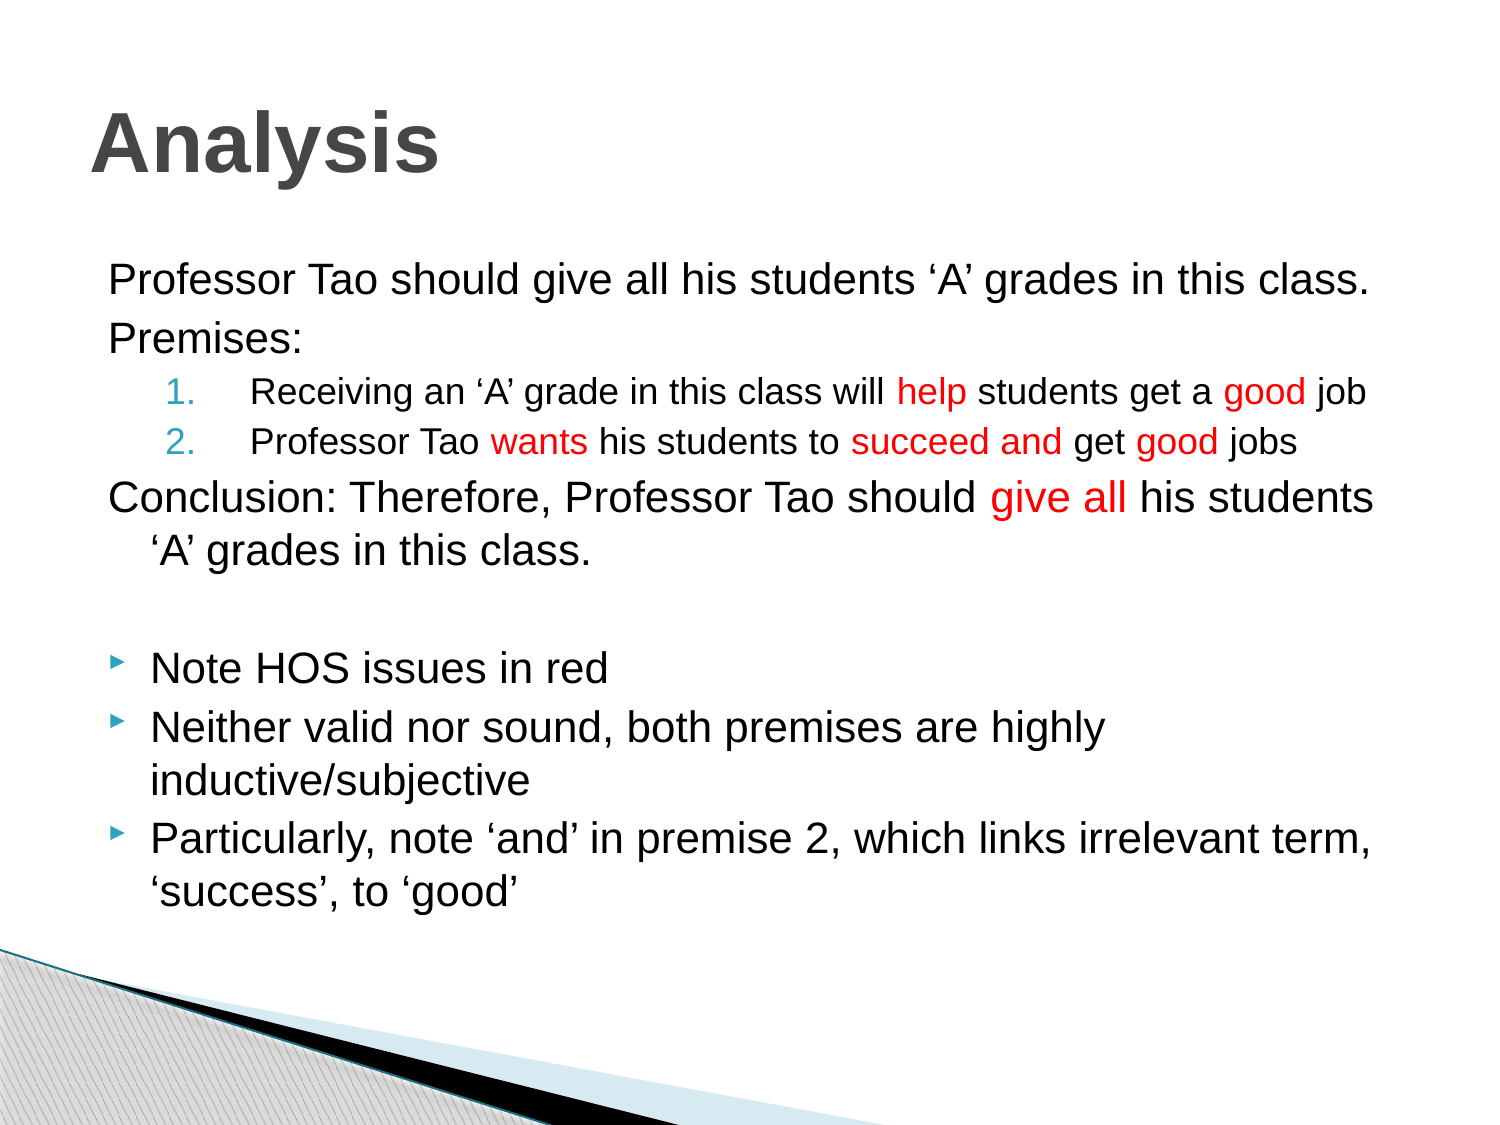

# Analysis
Professor Tao should give all his students ‘A’ grades in this class.
Premises:
Receiving an ‘A’ grade in this class will help students get a good job
Professor Tao wants his students to succeed and get good jobs
Conclusion: Therefore, Professor Tao should give all his students ‘A’ grades in this class.

Note HOS issues in red
Neither valid nor sound, both premises are highly inductive/subjective
Particularly, note ‘and’ in premise 2, which links irrelevant term,  ‘success’, to ‘good’